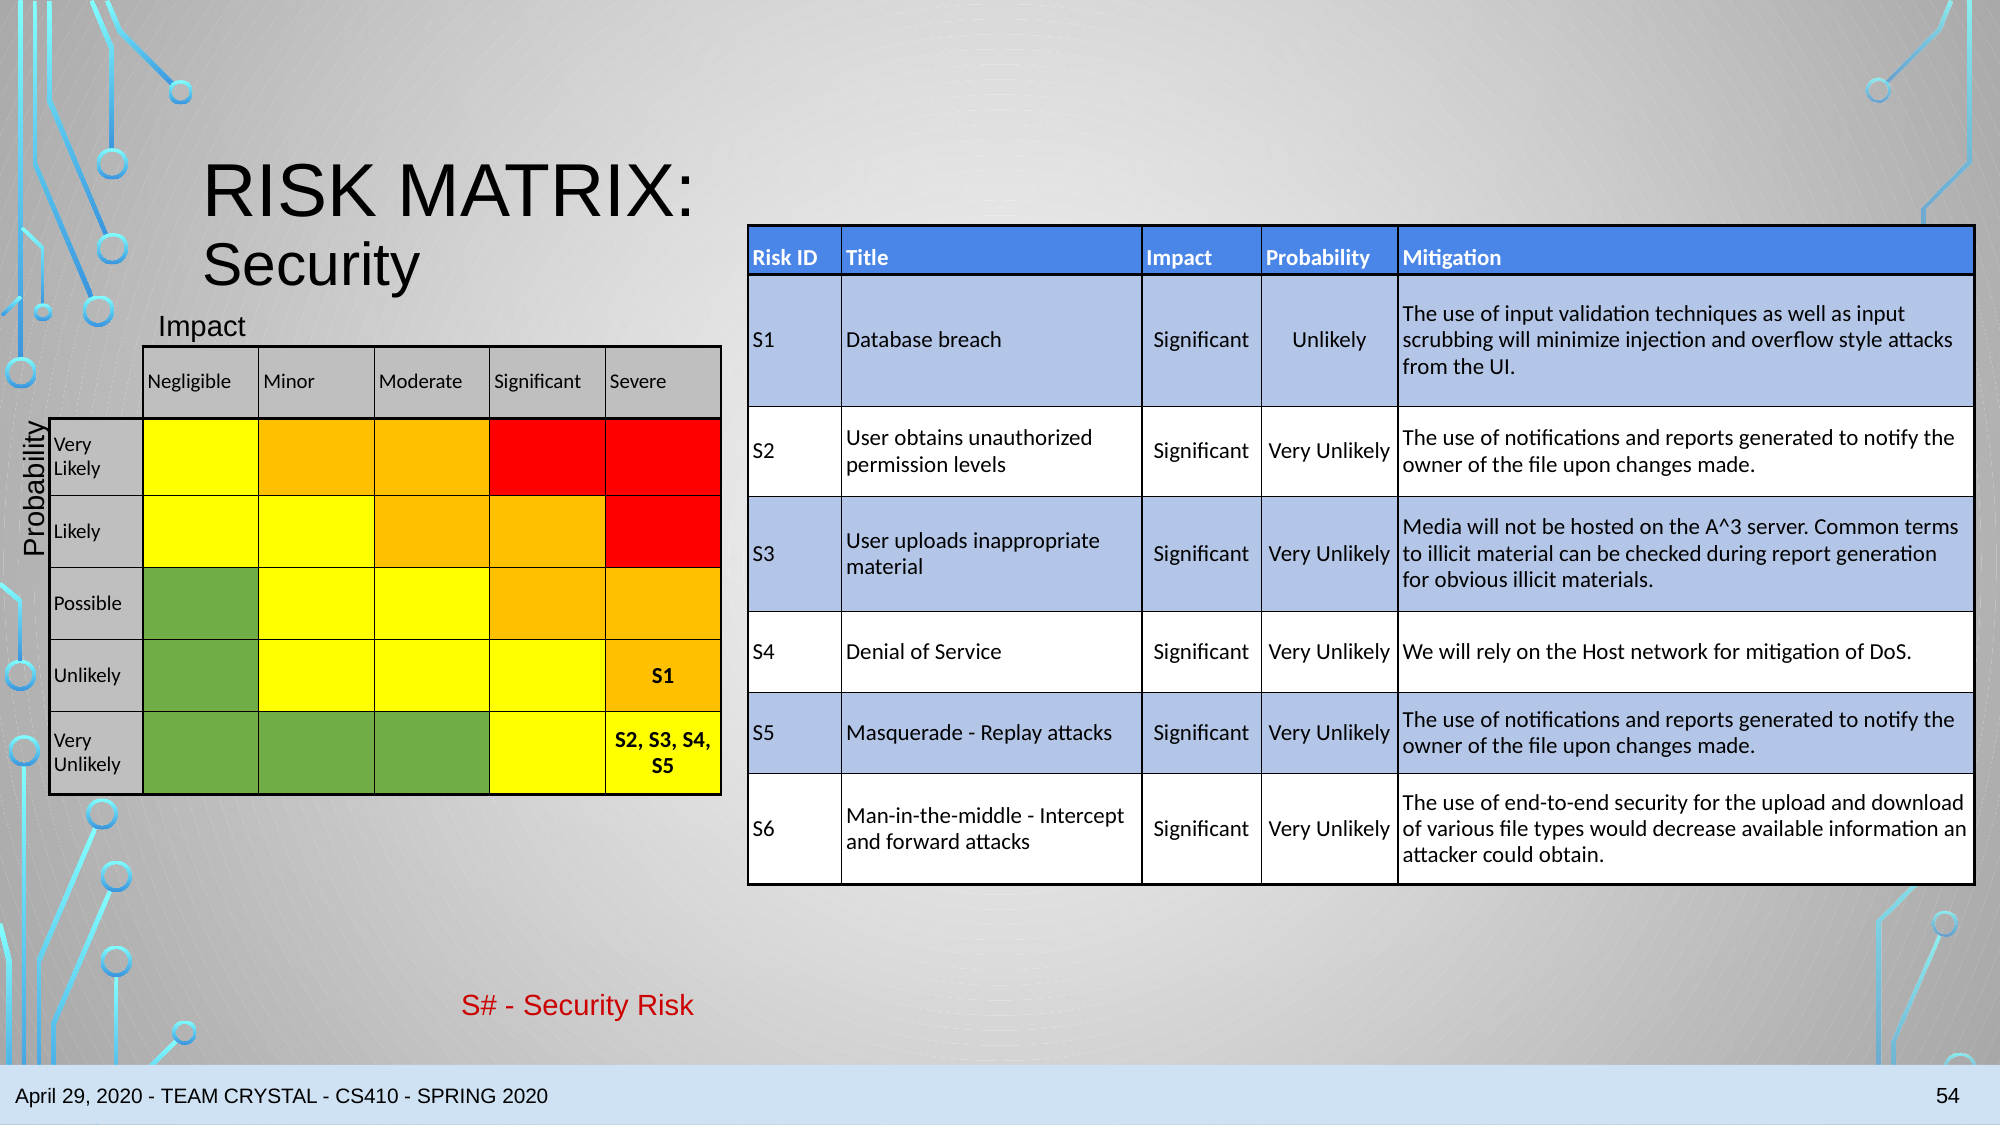

# RISK MATRIX:
Security
| Risk ID | Title | Impact | Probability | Mitigation |
| --- | --- | --- | --- | --- |
| S1 | Database breach | Significant | Unlikely | The use of input validation techniques as well as input scrubbing will minimize injection and overflow style attacks from the UI. |
| S2 | User obtains unauthorized permission levels | Significant | Very Unlikely | The use of notifications and reports generated to notify the owner of the file upon changes made. |
| S3 | User uploads inappropriate material | Significant | Very Unlikely | Media will not be hosted on the A^3 server. Common terms to illicit material can be checked during report generation for obvious illicit materials. |
| S4 | Denial of Service | Significant | Very Unlikely | We will rely on the Host network for mitigation of DoS. |
| S5 | Masquerade - Replay attacks | Significant | Very Unlikely | The use of notifications and reports generated to notify the owner of the file upon changes made. |
| S6 | Man-in-the-middle - Intercept and forward attacks | Significant | Very Unlikely | The use of end-to-end security for the upload and download of various file types would decrease available information an attacker could obtain. |
Impact
|  | Negligible | Minor | Moderate | Significant | Severe |
| --- | --- | --- | --- | --- | --- |
| Very Likely |  |  |  |  |  |
| Likely |  |  |  |  |  |
| Possible |  |  |  |  |  |
| Unlikely |  |  |  |  | S1 |
| Very Unlikely |  |  |  |  | S2, S3, S4, S5 |
Probability
S# - Security Risk
54